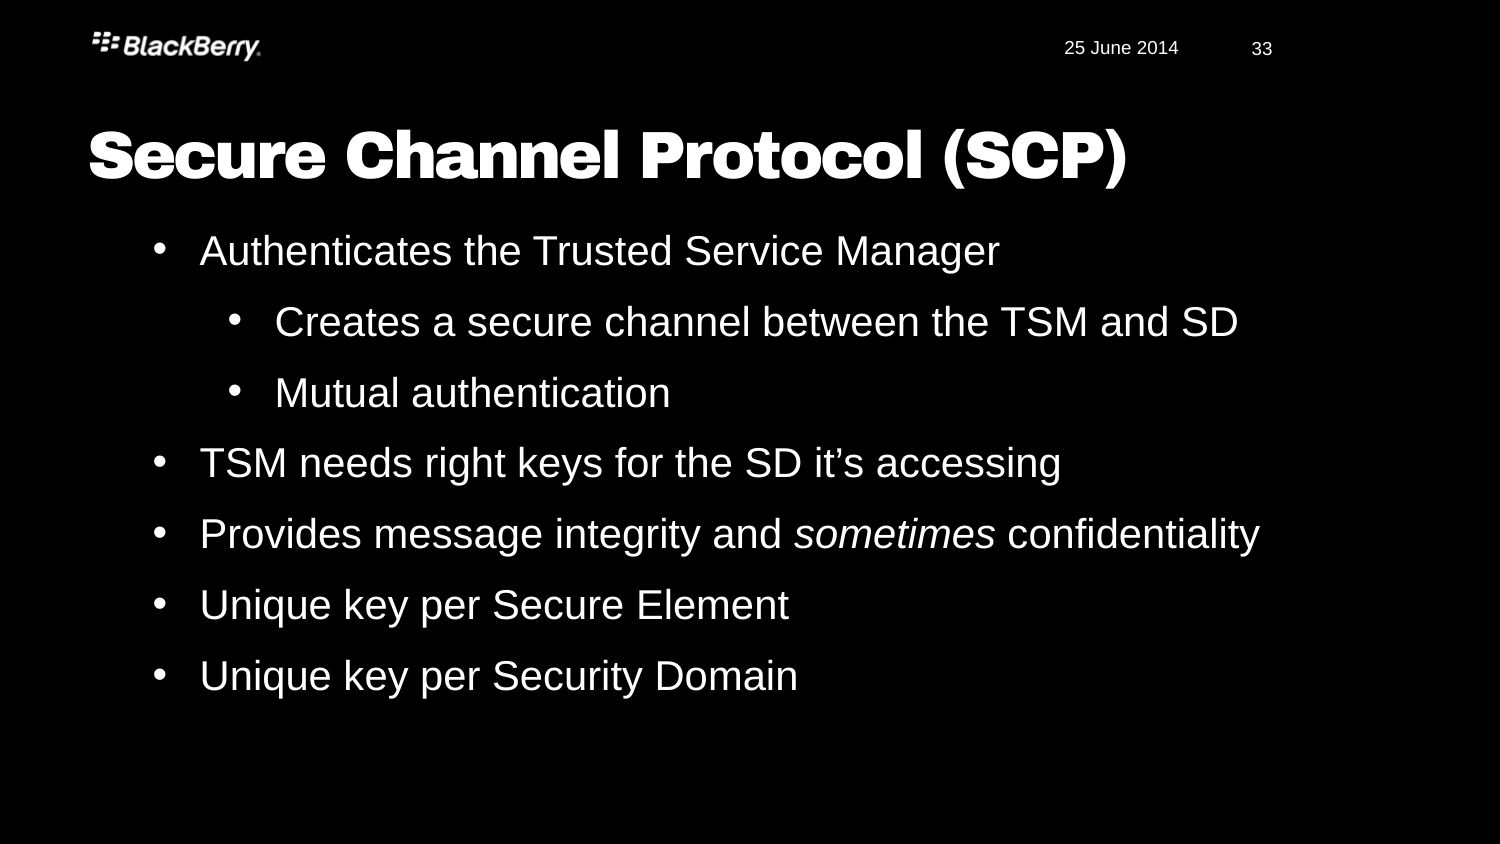

Secure Channel Protocol (SCP)
Authenticates the Trusted Service Manager
Creates a secure channel between the TSM and SD
Mutual authentication
TSM needs right keys for the SD it’s accessing
Provides message integrity and sometimes confidentiality
Unique key per Secure Element
Unique key per Security Domain